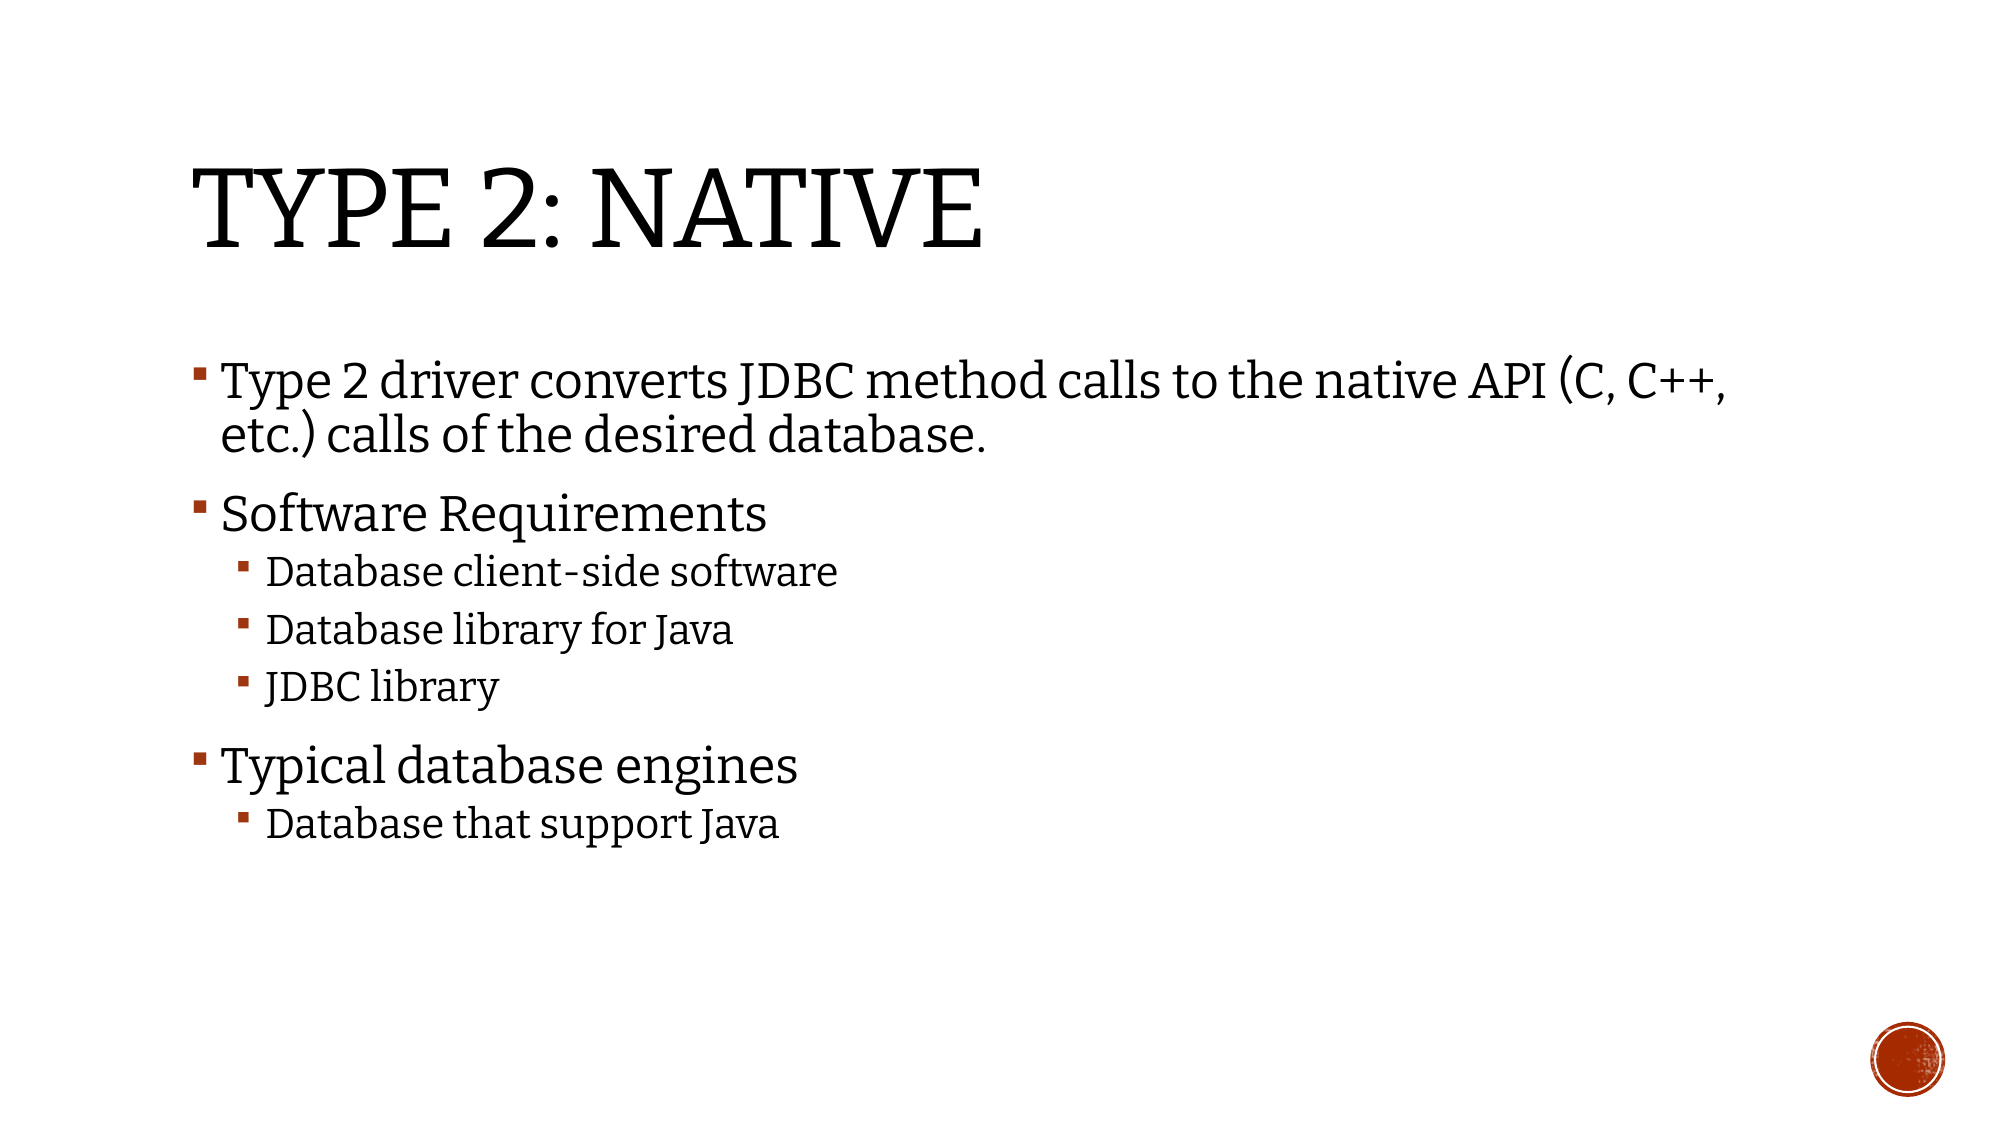

# Type 2: Native
Type 2 driver converts JDBC method calls to the native API (C, C++, etc.) calls of the desired database.
Software Requirements
Database client-side software
Database library for Java
JDBC library
Typical database engines
Database that support Java